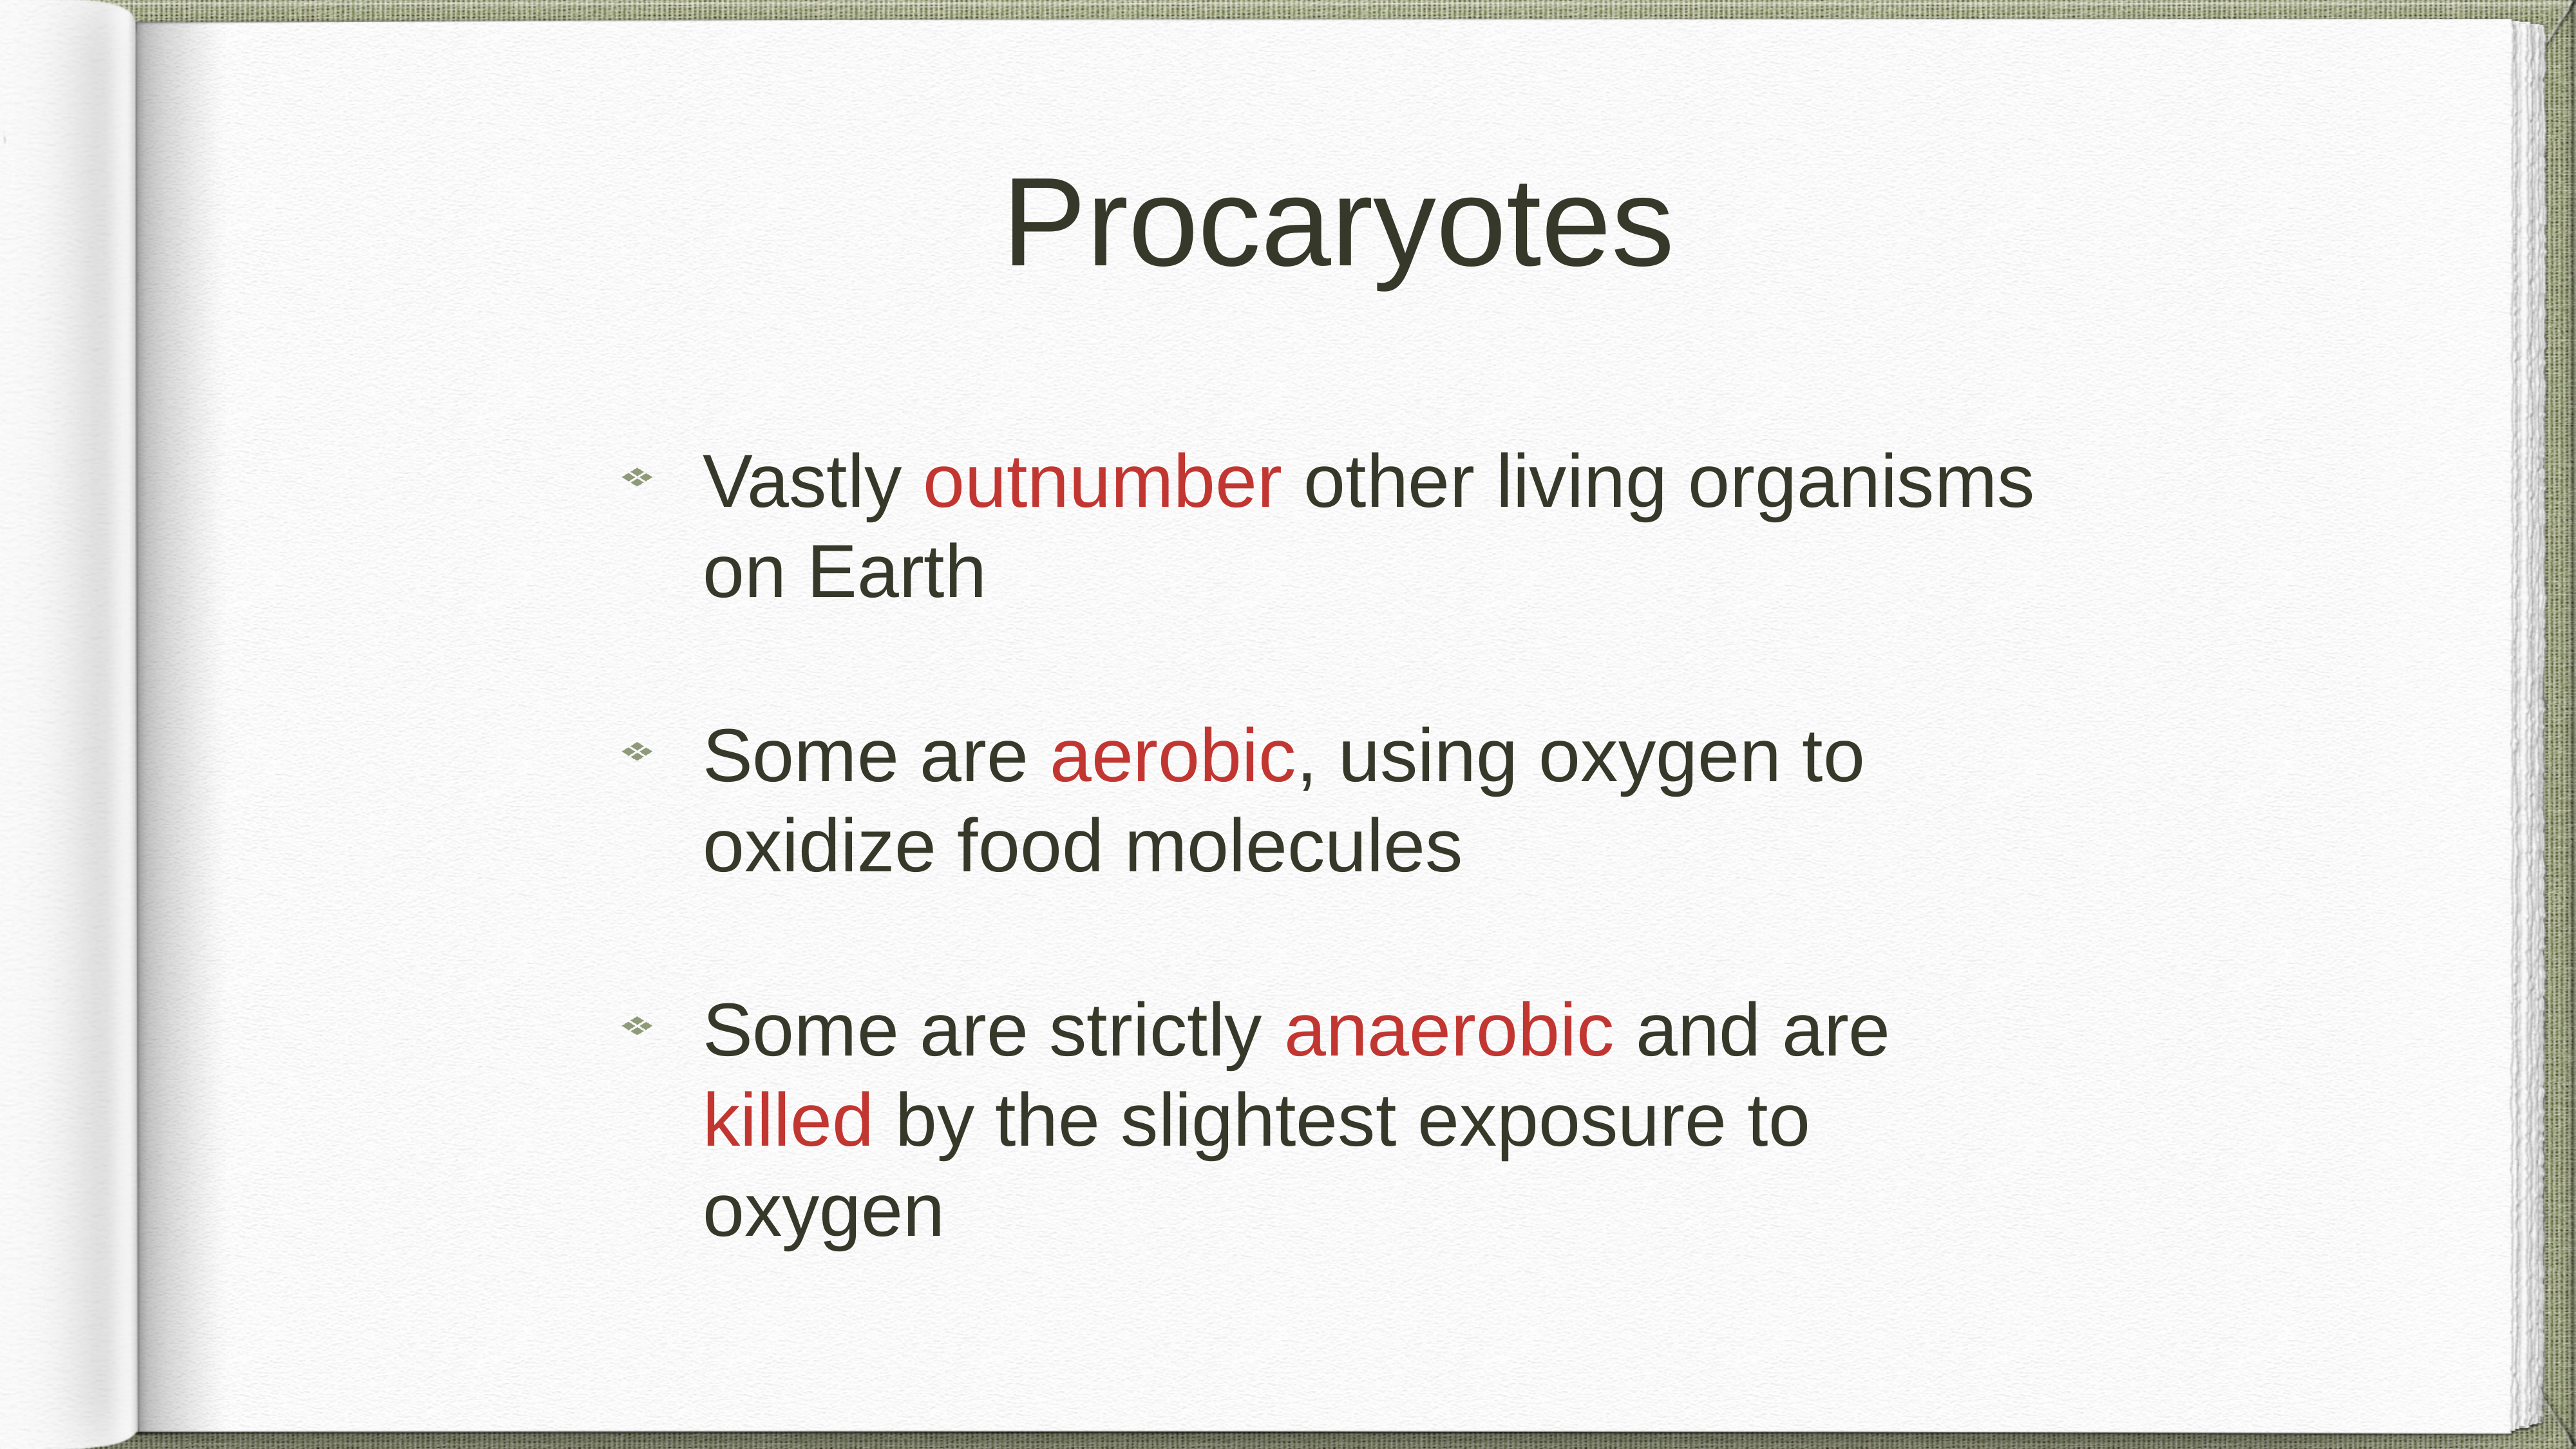

# Procaryotes
Vastly outnumber other living organisms on Earth
Some are aerobic, using oxygen to oxidize food molecules
Some are strictly anaerobic and are killed by the slightest exposure to oxygen